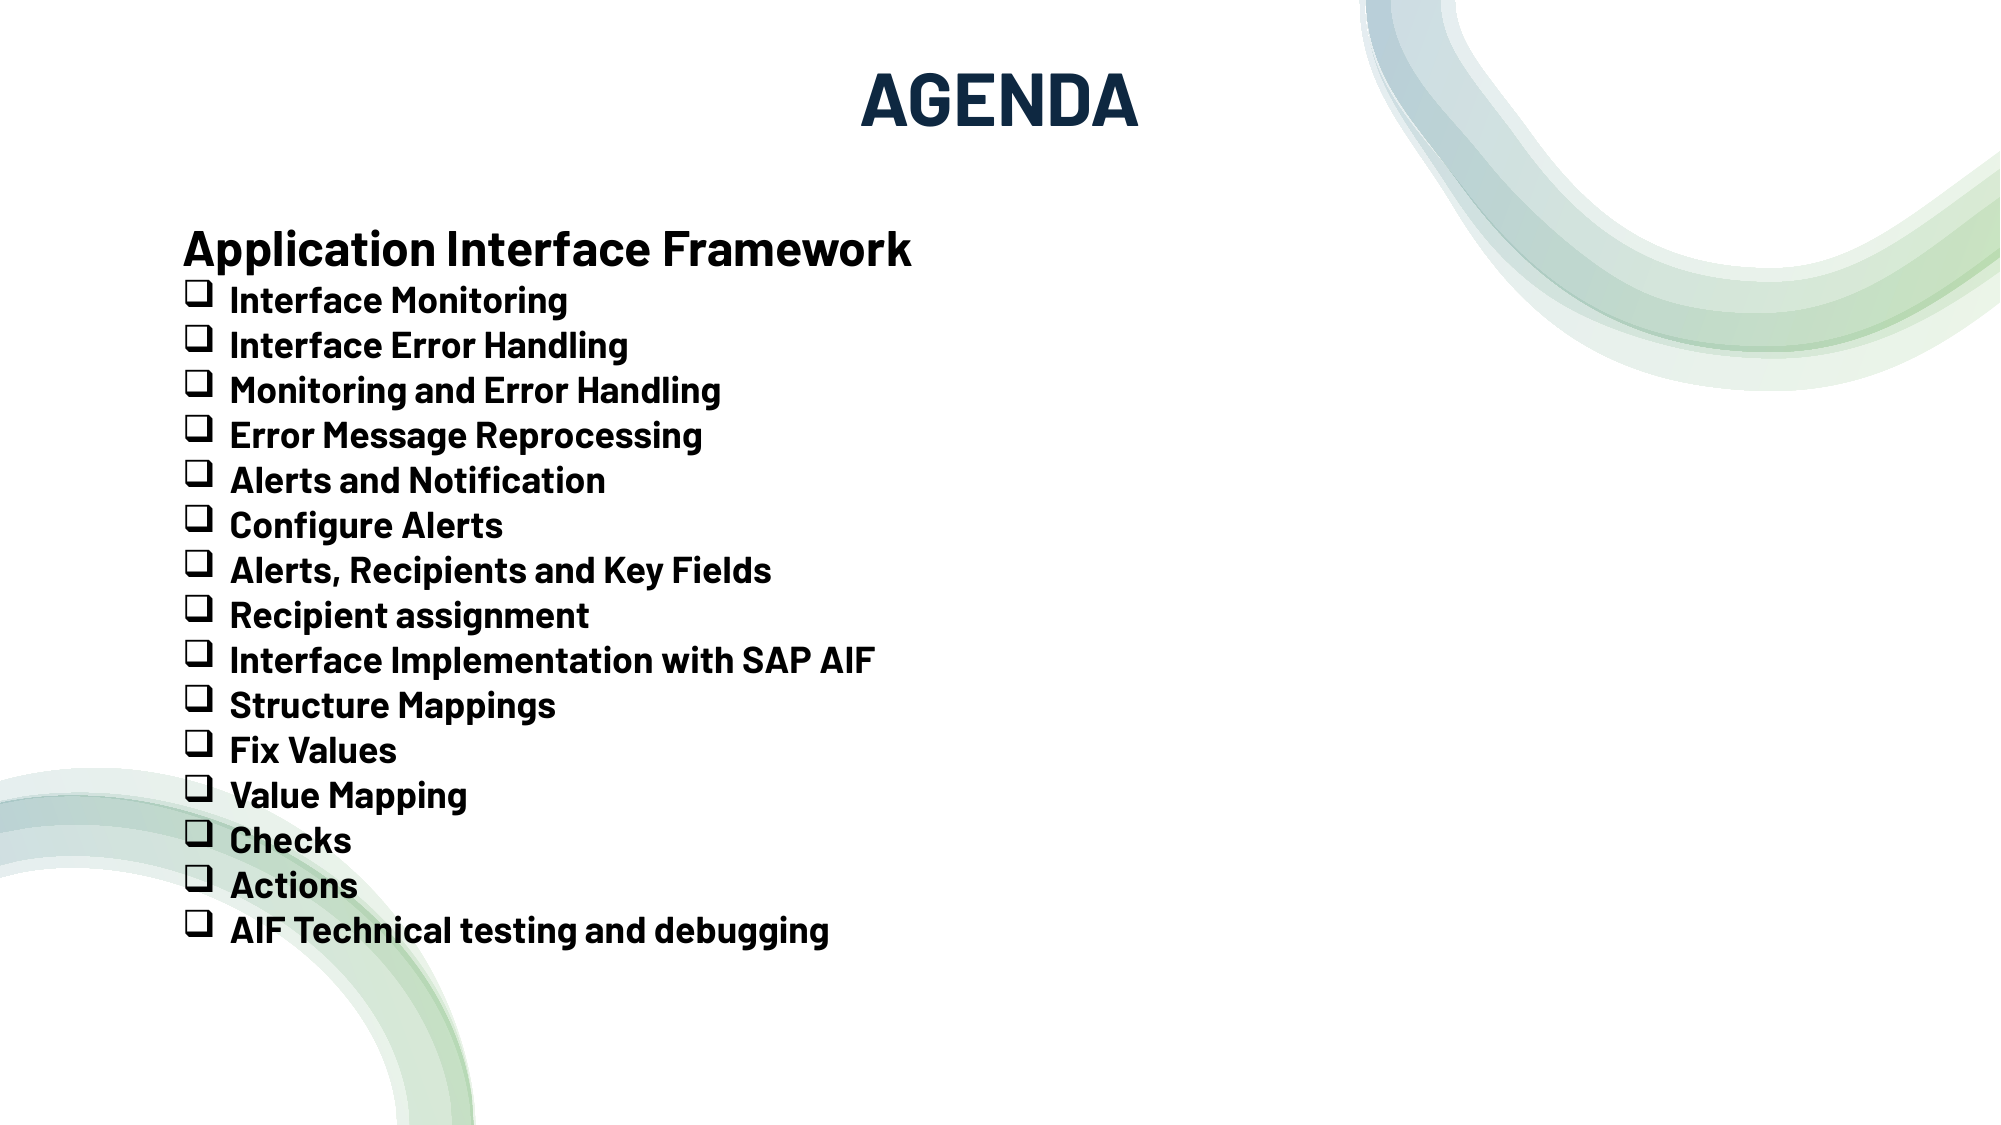

# AGENDA

Application Interface Framework
Interface Monitoring
Interface Error Handling
Monitoring and Error Handling
Error Message Reprocessing
Alerts and Notification
Configure Alerts
Alerts, Recipients and Key Fields
Recipient assignment
Interface Implementation with SAP AIF
Structure Mappings
Fix Values
Value Mapping
Checks
Actions
AIF Technical testing and debugging